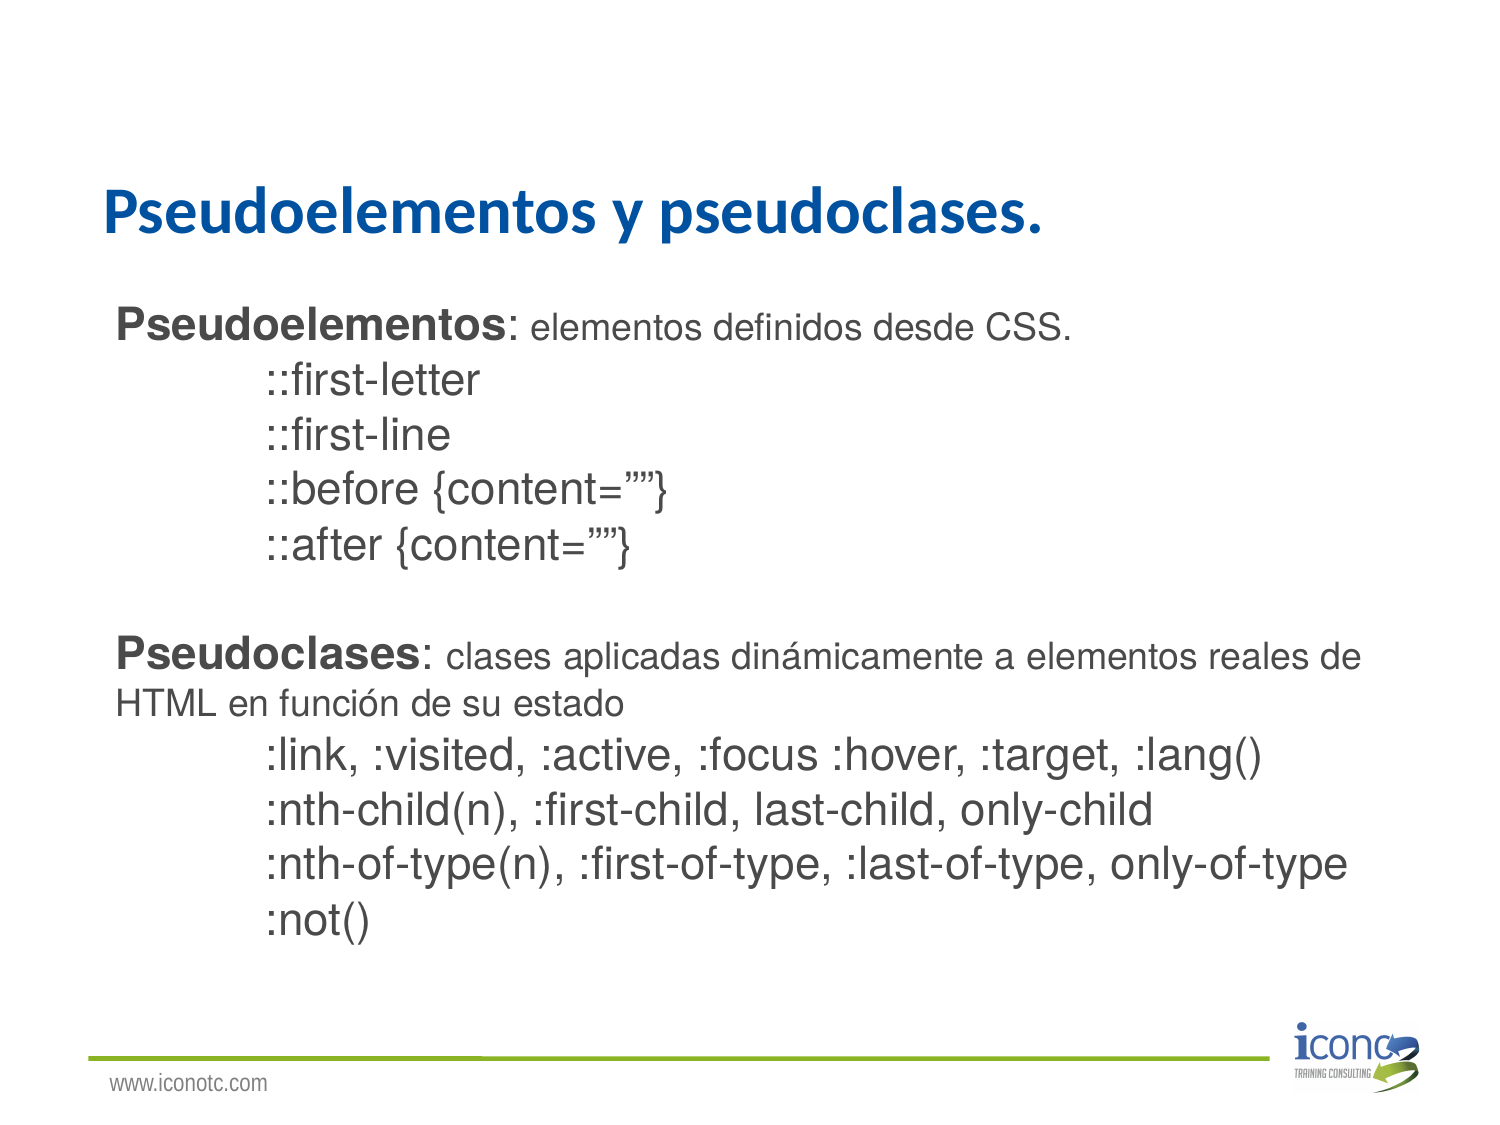

# Pseudoelementos y pseudoclases.
Pseudoelementos: elementos definidos desde CSS.
	::first-letter
	::first-line
	::before {content=””}
	::after {content=””}

Pseudoclases: clases aplicadas dinámicamente a elementos reales de HTML en función de su estado
	:link, :visited, :active, :focus :hover, :target, :lang()
	:nth-child(n), :first-child, last-child, only-child
	:nth-of-type(n), :first-of-type, :last-of-type, only-of-type
	:not()